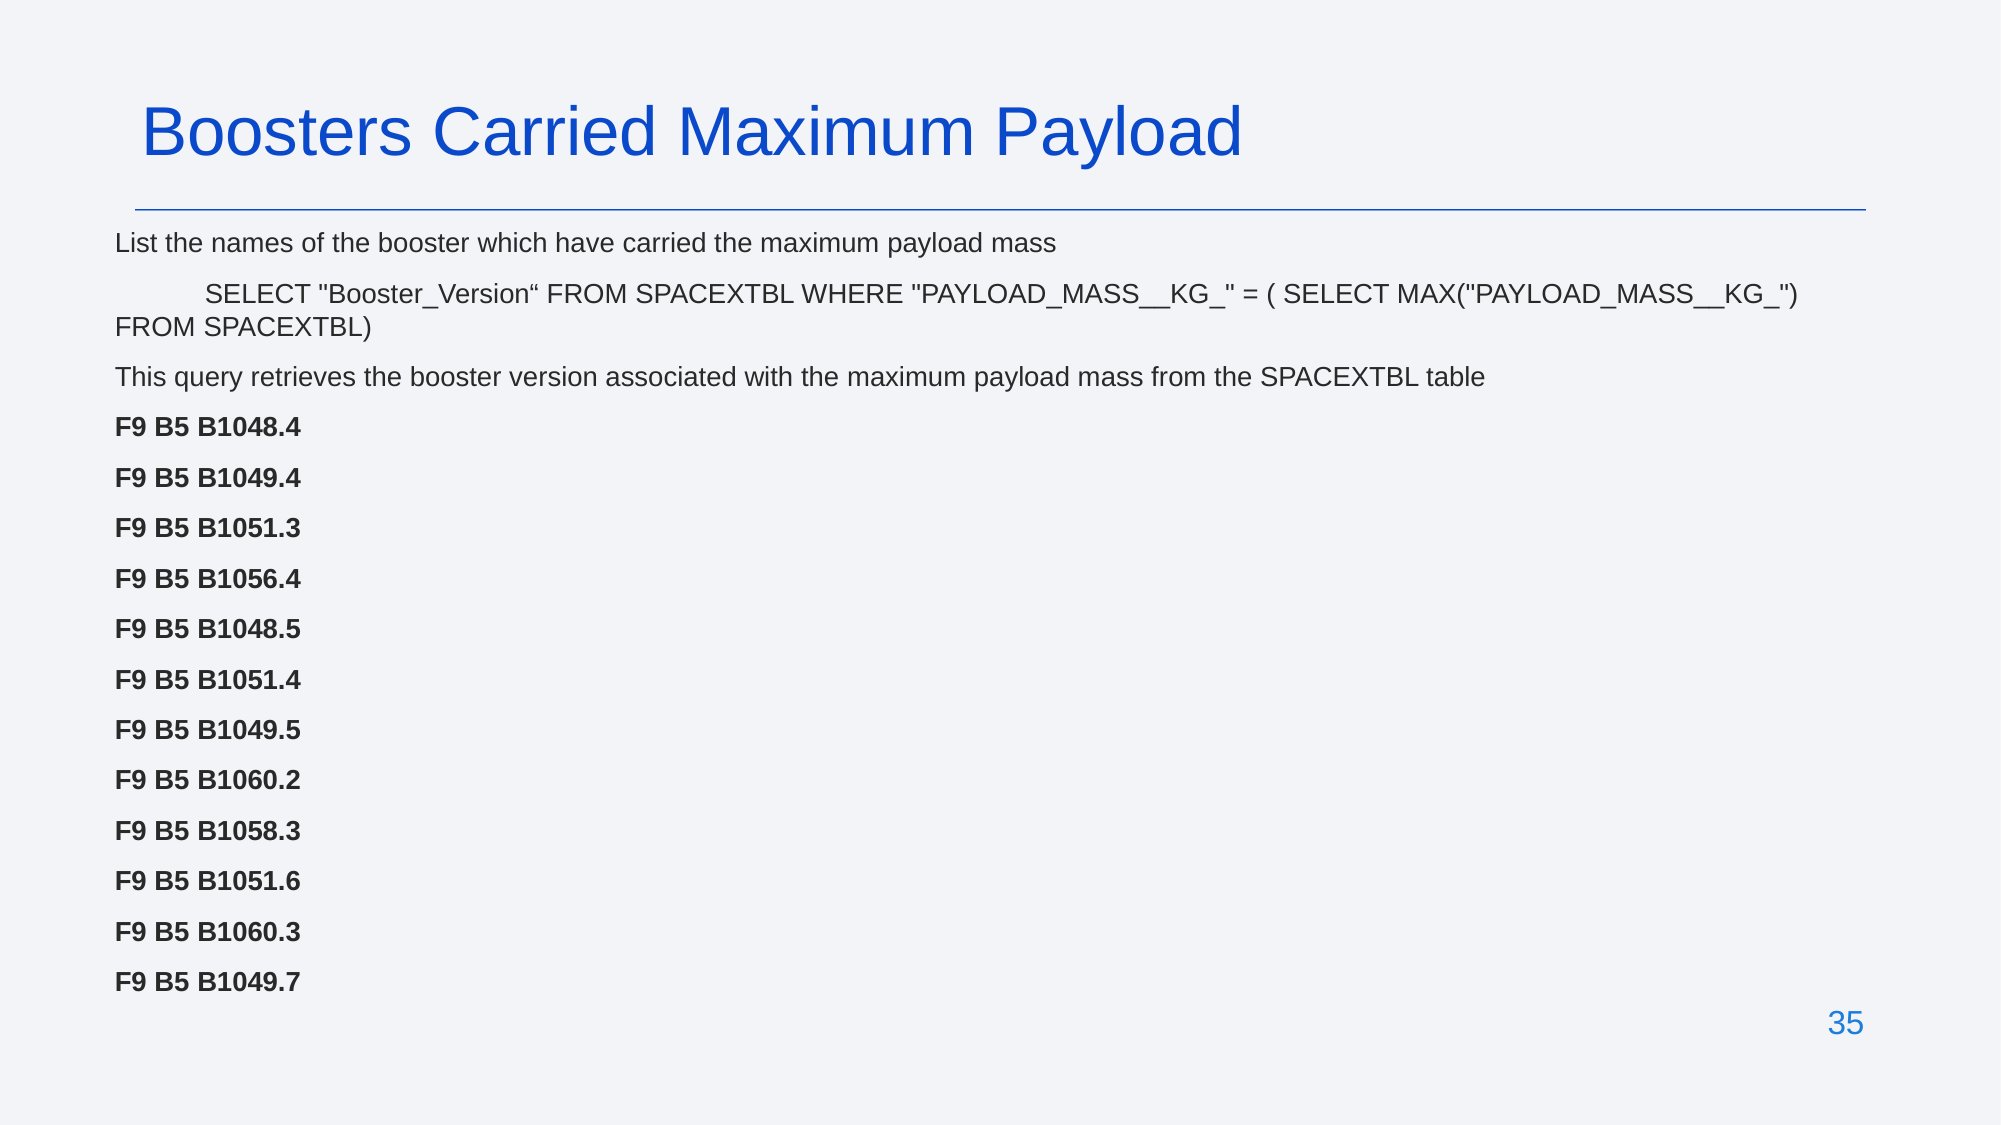

Boosters Carried Maximum Payload
List the names of the booster which have carried the maximum payload mass
	SELECT "Booster_Version“ FROM SPACEXTBL WHERE "PAYLOAD_MASS__KG_" = ( SELECT MAX("PAYLOAD_MASS__KG_")  FROM SPACEXTBL)
This query retrieves the booster version associated with the maximum payload mass from the SPACEXTBL table
F9 B5 B1048.4
F9 B5 B1049.4
F9 B5 B1051.3
F9 B5 B1056.4
F9 B5 B1048.5
F9 B5 B1051.4
F9 B5 B1049.5
F9 B5 B1060.2
F9 B5 B1058.3
F9 B5 B1051.6
F9 B5 B1060.3
F9 B5 B1049.7
35